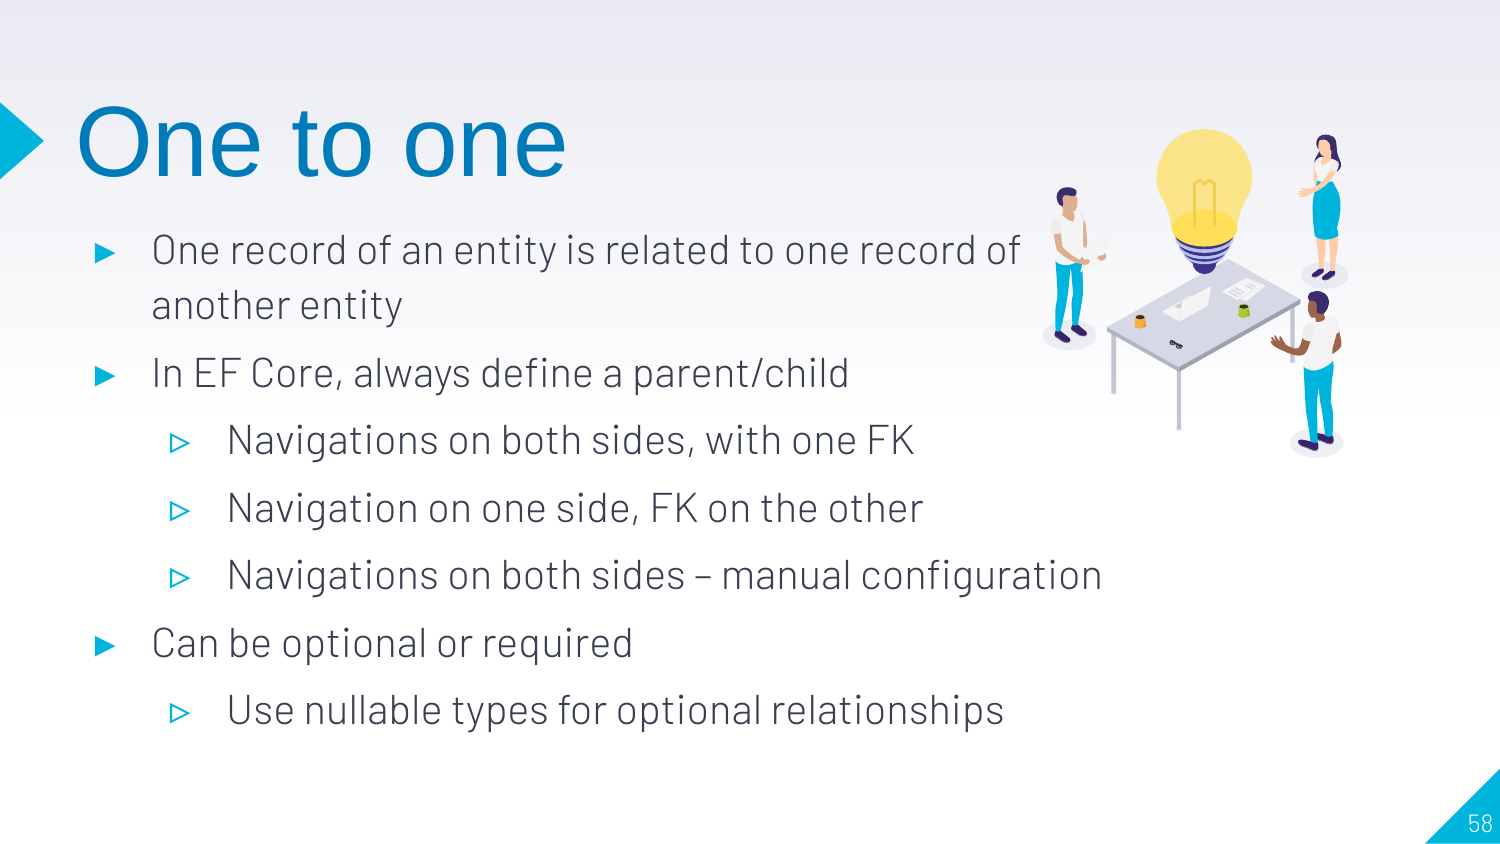

# One to one

One record of an entity is related to one record of another entity
In EF Core, always define a parent/child
Navigations on both sides, with one FK
Navigation on one side, FK on the other
Navigations on both sides – manual configuration
Can be optional or required
Use nullable types for optional relationships
58